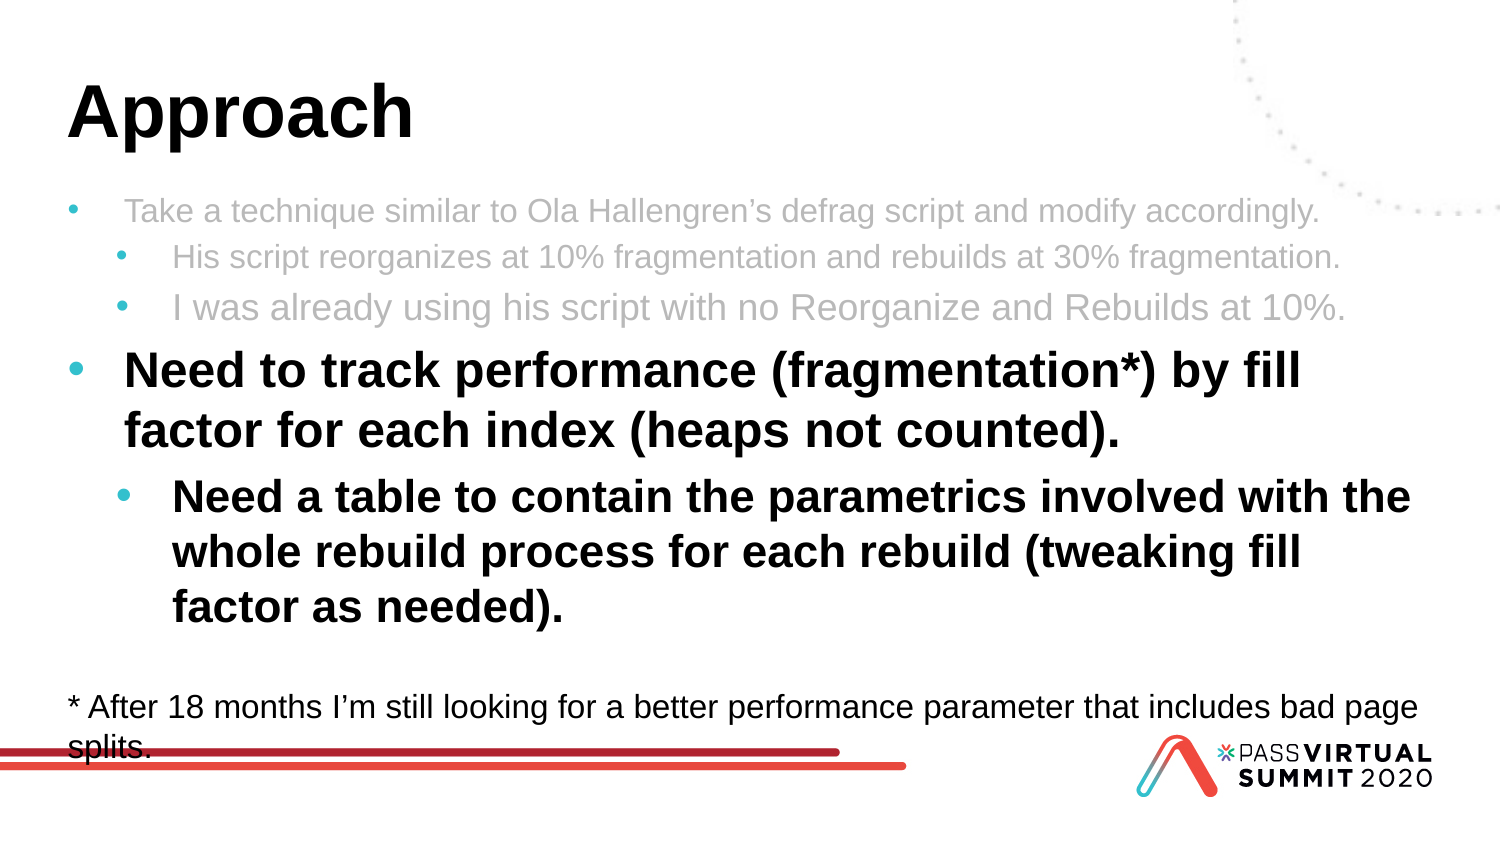

# Approach
Take a technique similar to Ola Hallengren’s defrag script and modify accordingly.
His script reorganizes at 10% fragmentation and rebuilds at 30% fragmentation.
I was already using his script with no Reorganize and Rebuilds at 10%.
Need to track performance (fragmentation*) by fill factor for each index (heaps not counted).
Need a table to contain the parametrics involved with the whole rebuild process for each rebuild (tweaking fill factor as needed).

* After 18 months I’m still looking for a better performance parameter that includes bad page splits.